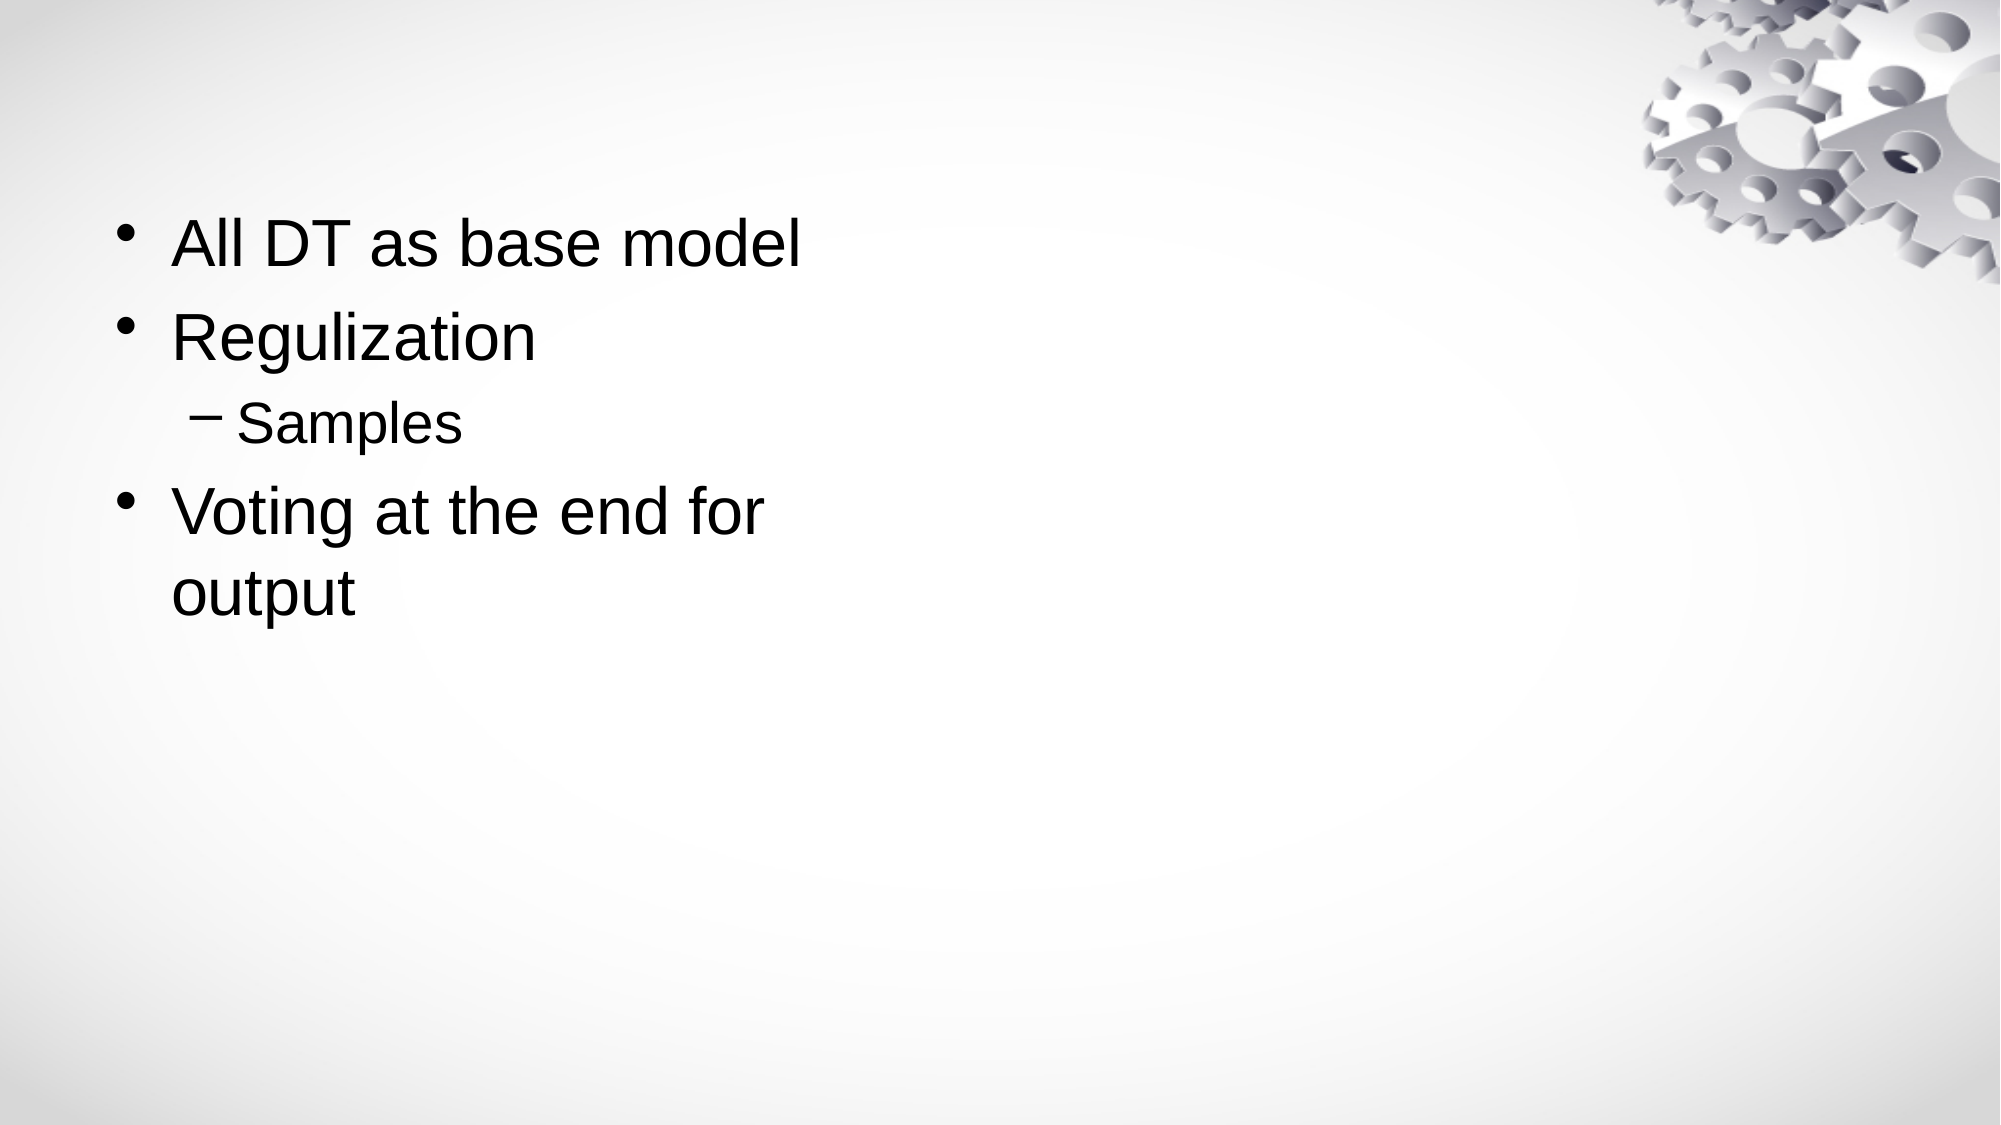

All DT as base model
Regulization
Samples
Voting at the end for output